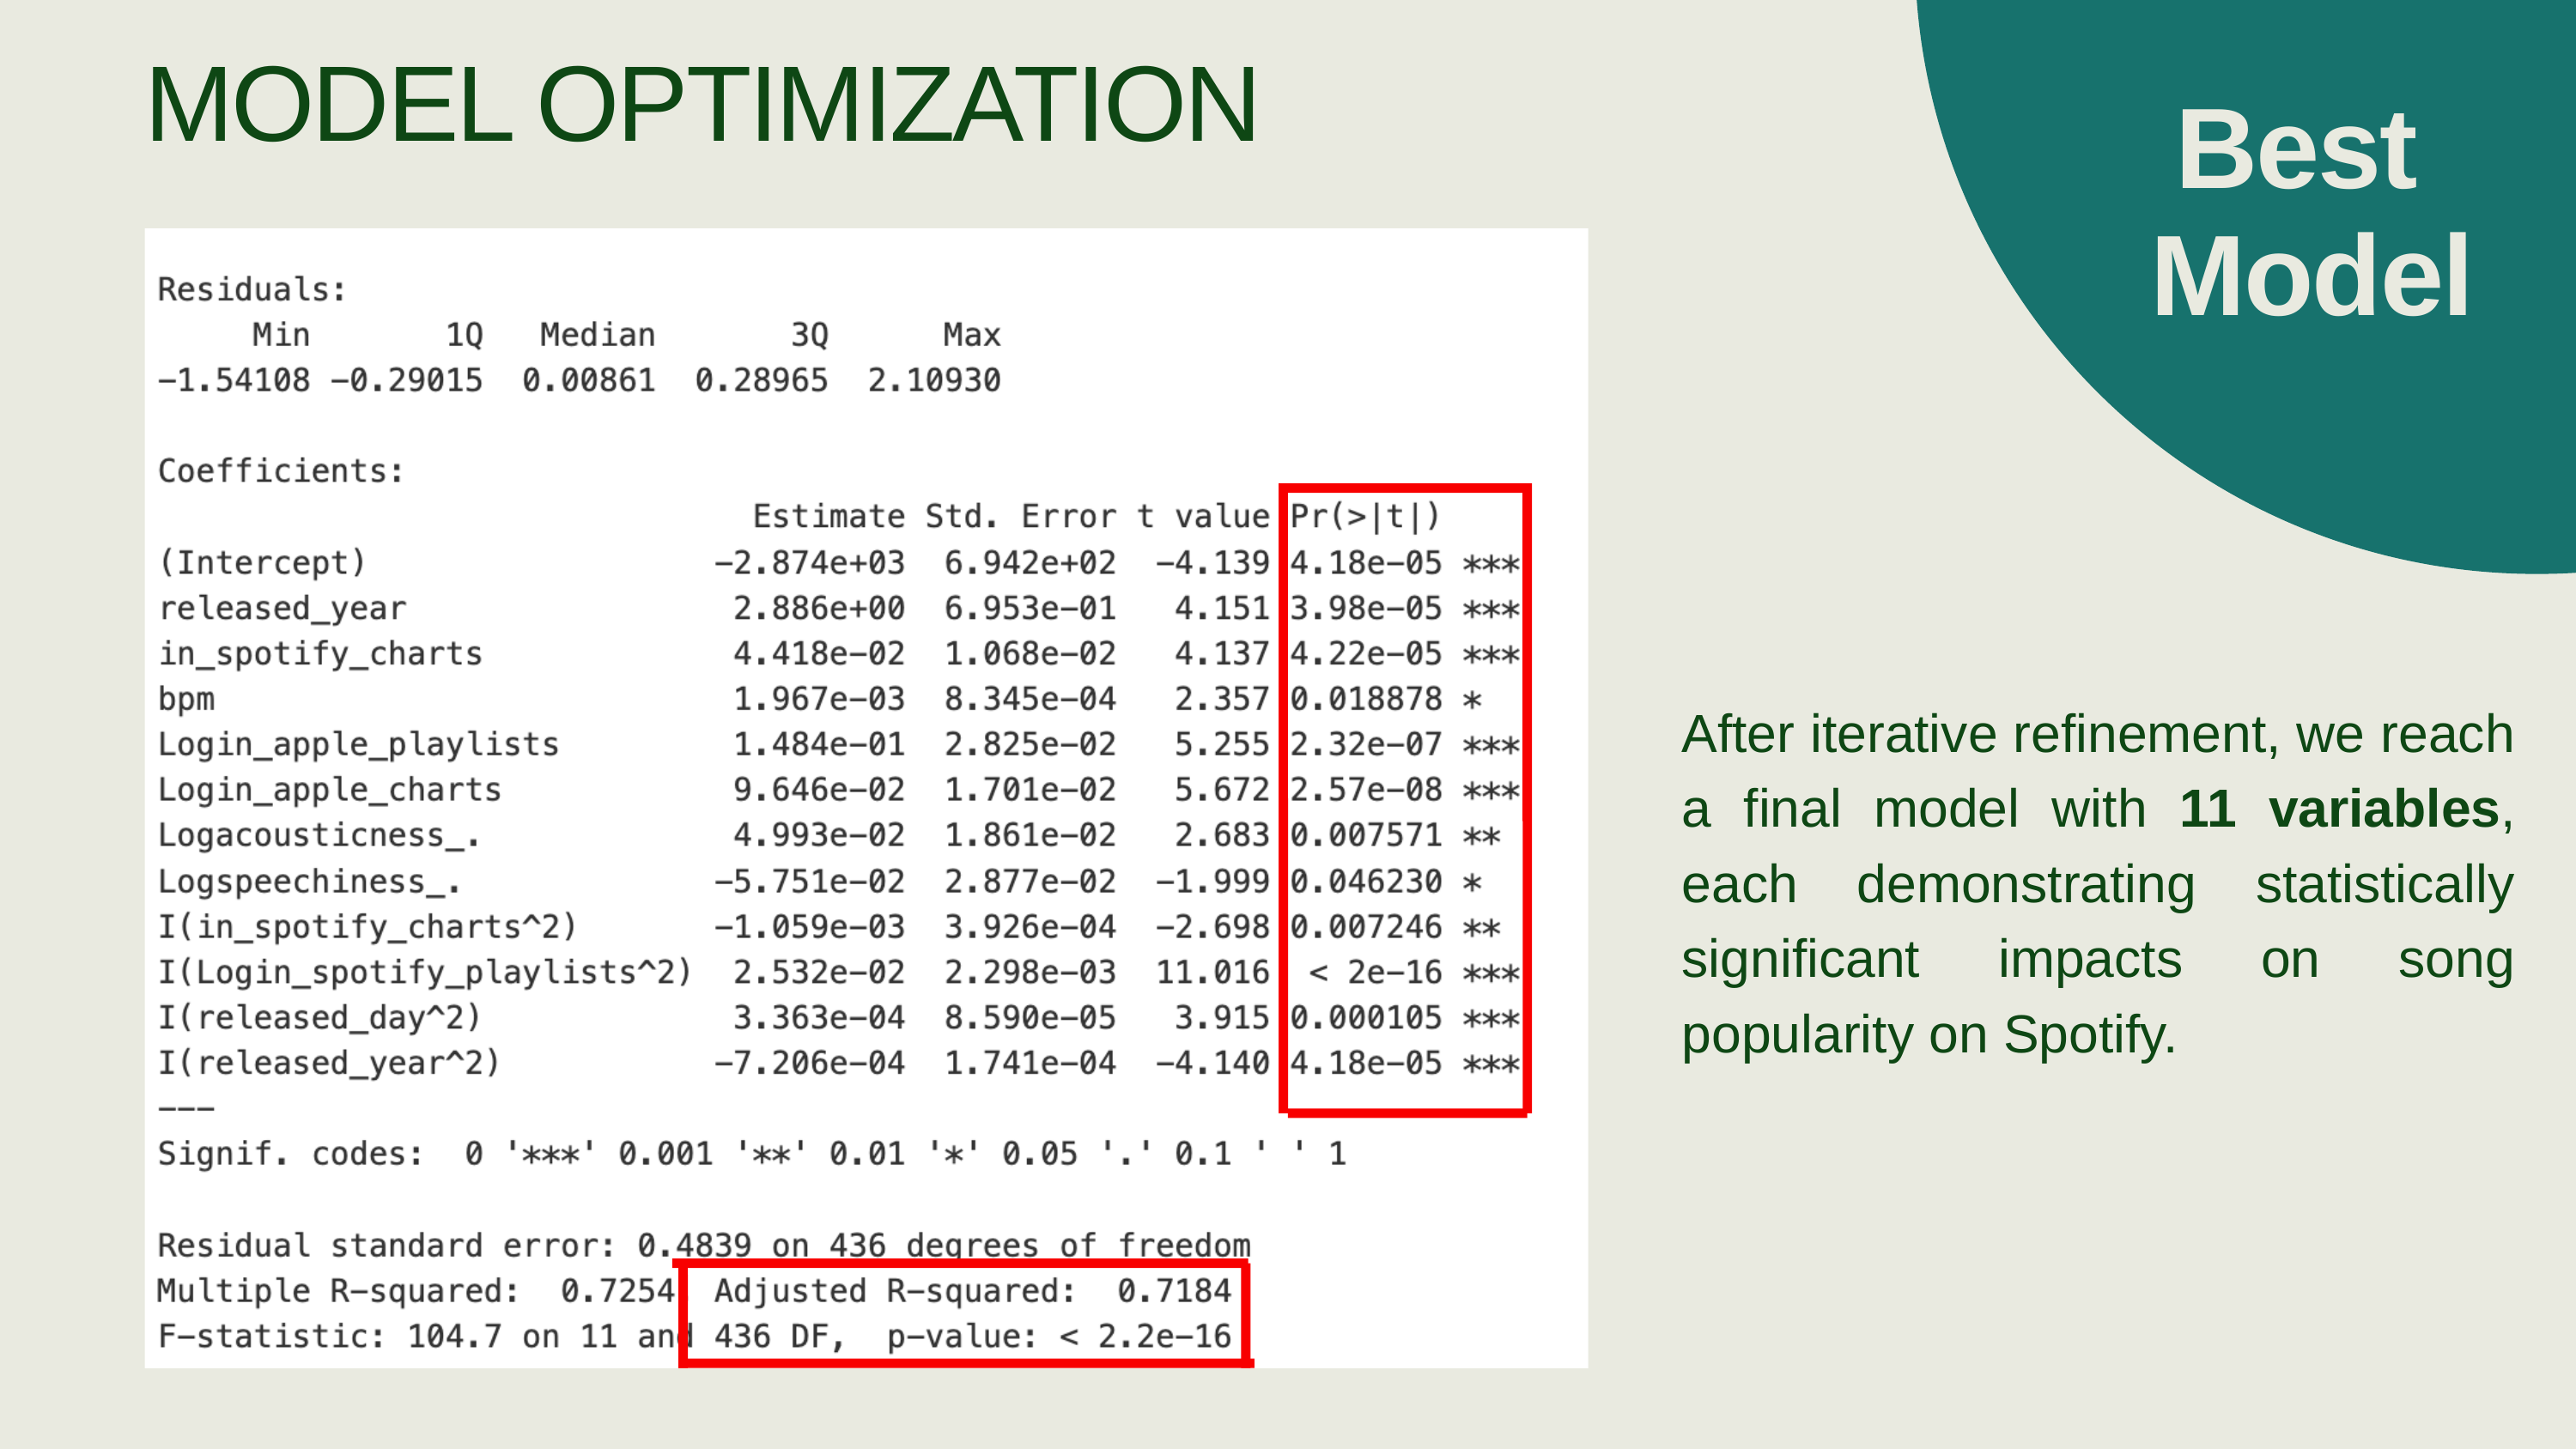

MODEL OPTIMIZATION
Best
 Model

After iterative refinement, we reach a final model with 11 variables, each demonstrating statistically significant impacts on song popularity on Spotify.